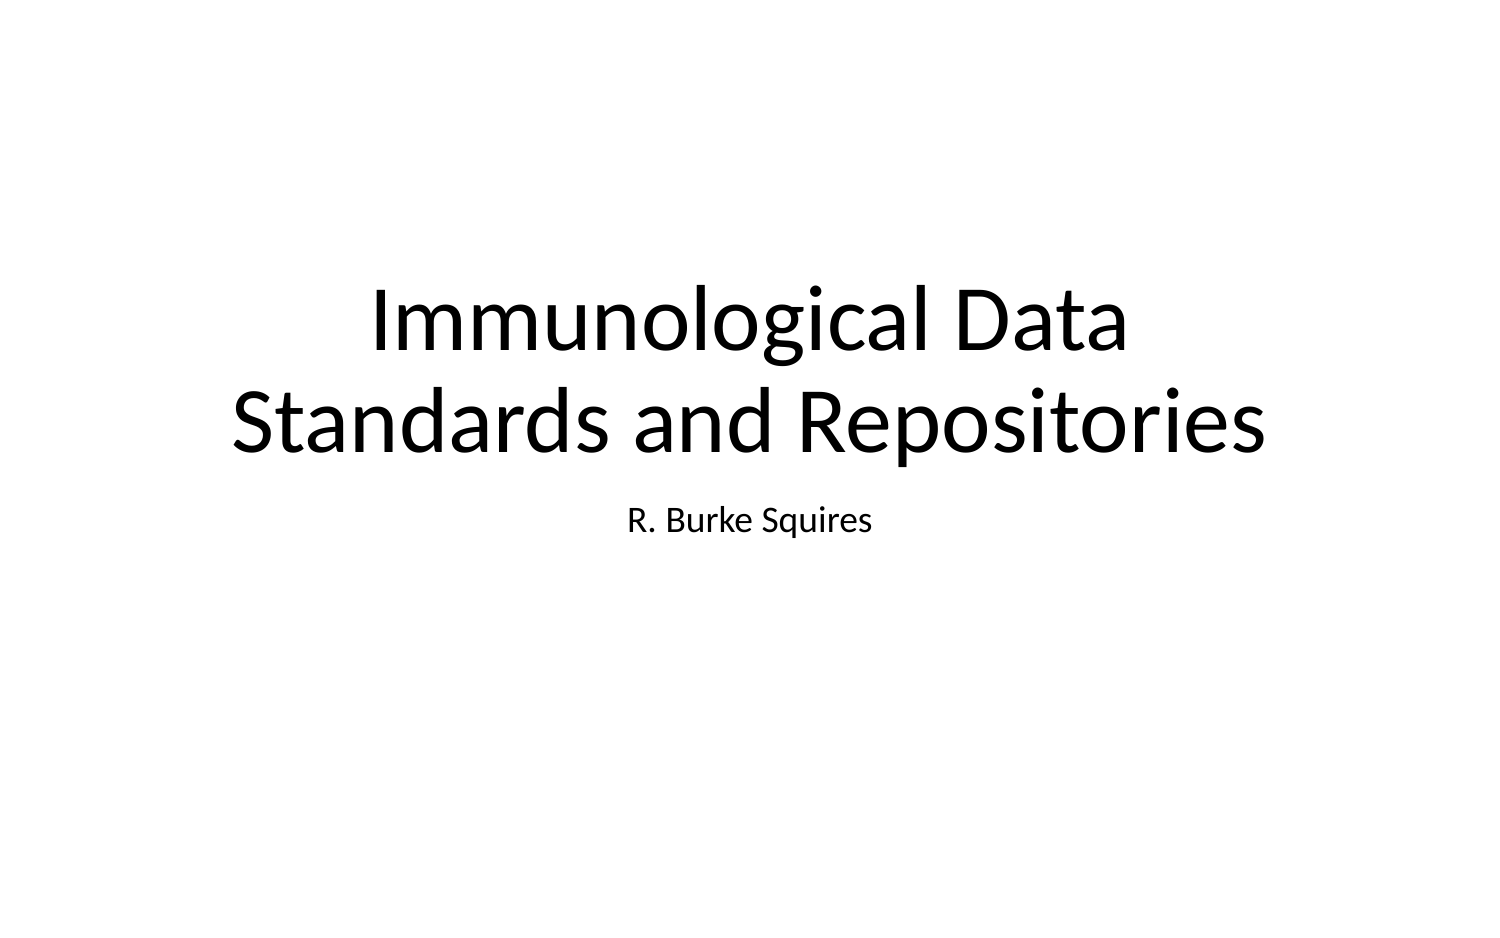

# Immunological Data Standards and Repositories
R. Burke Squires